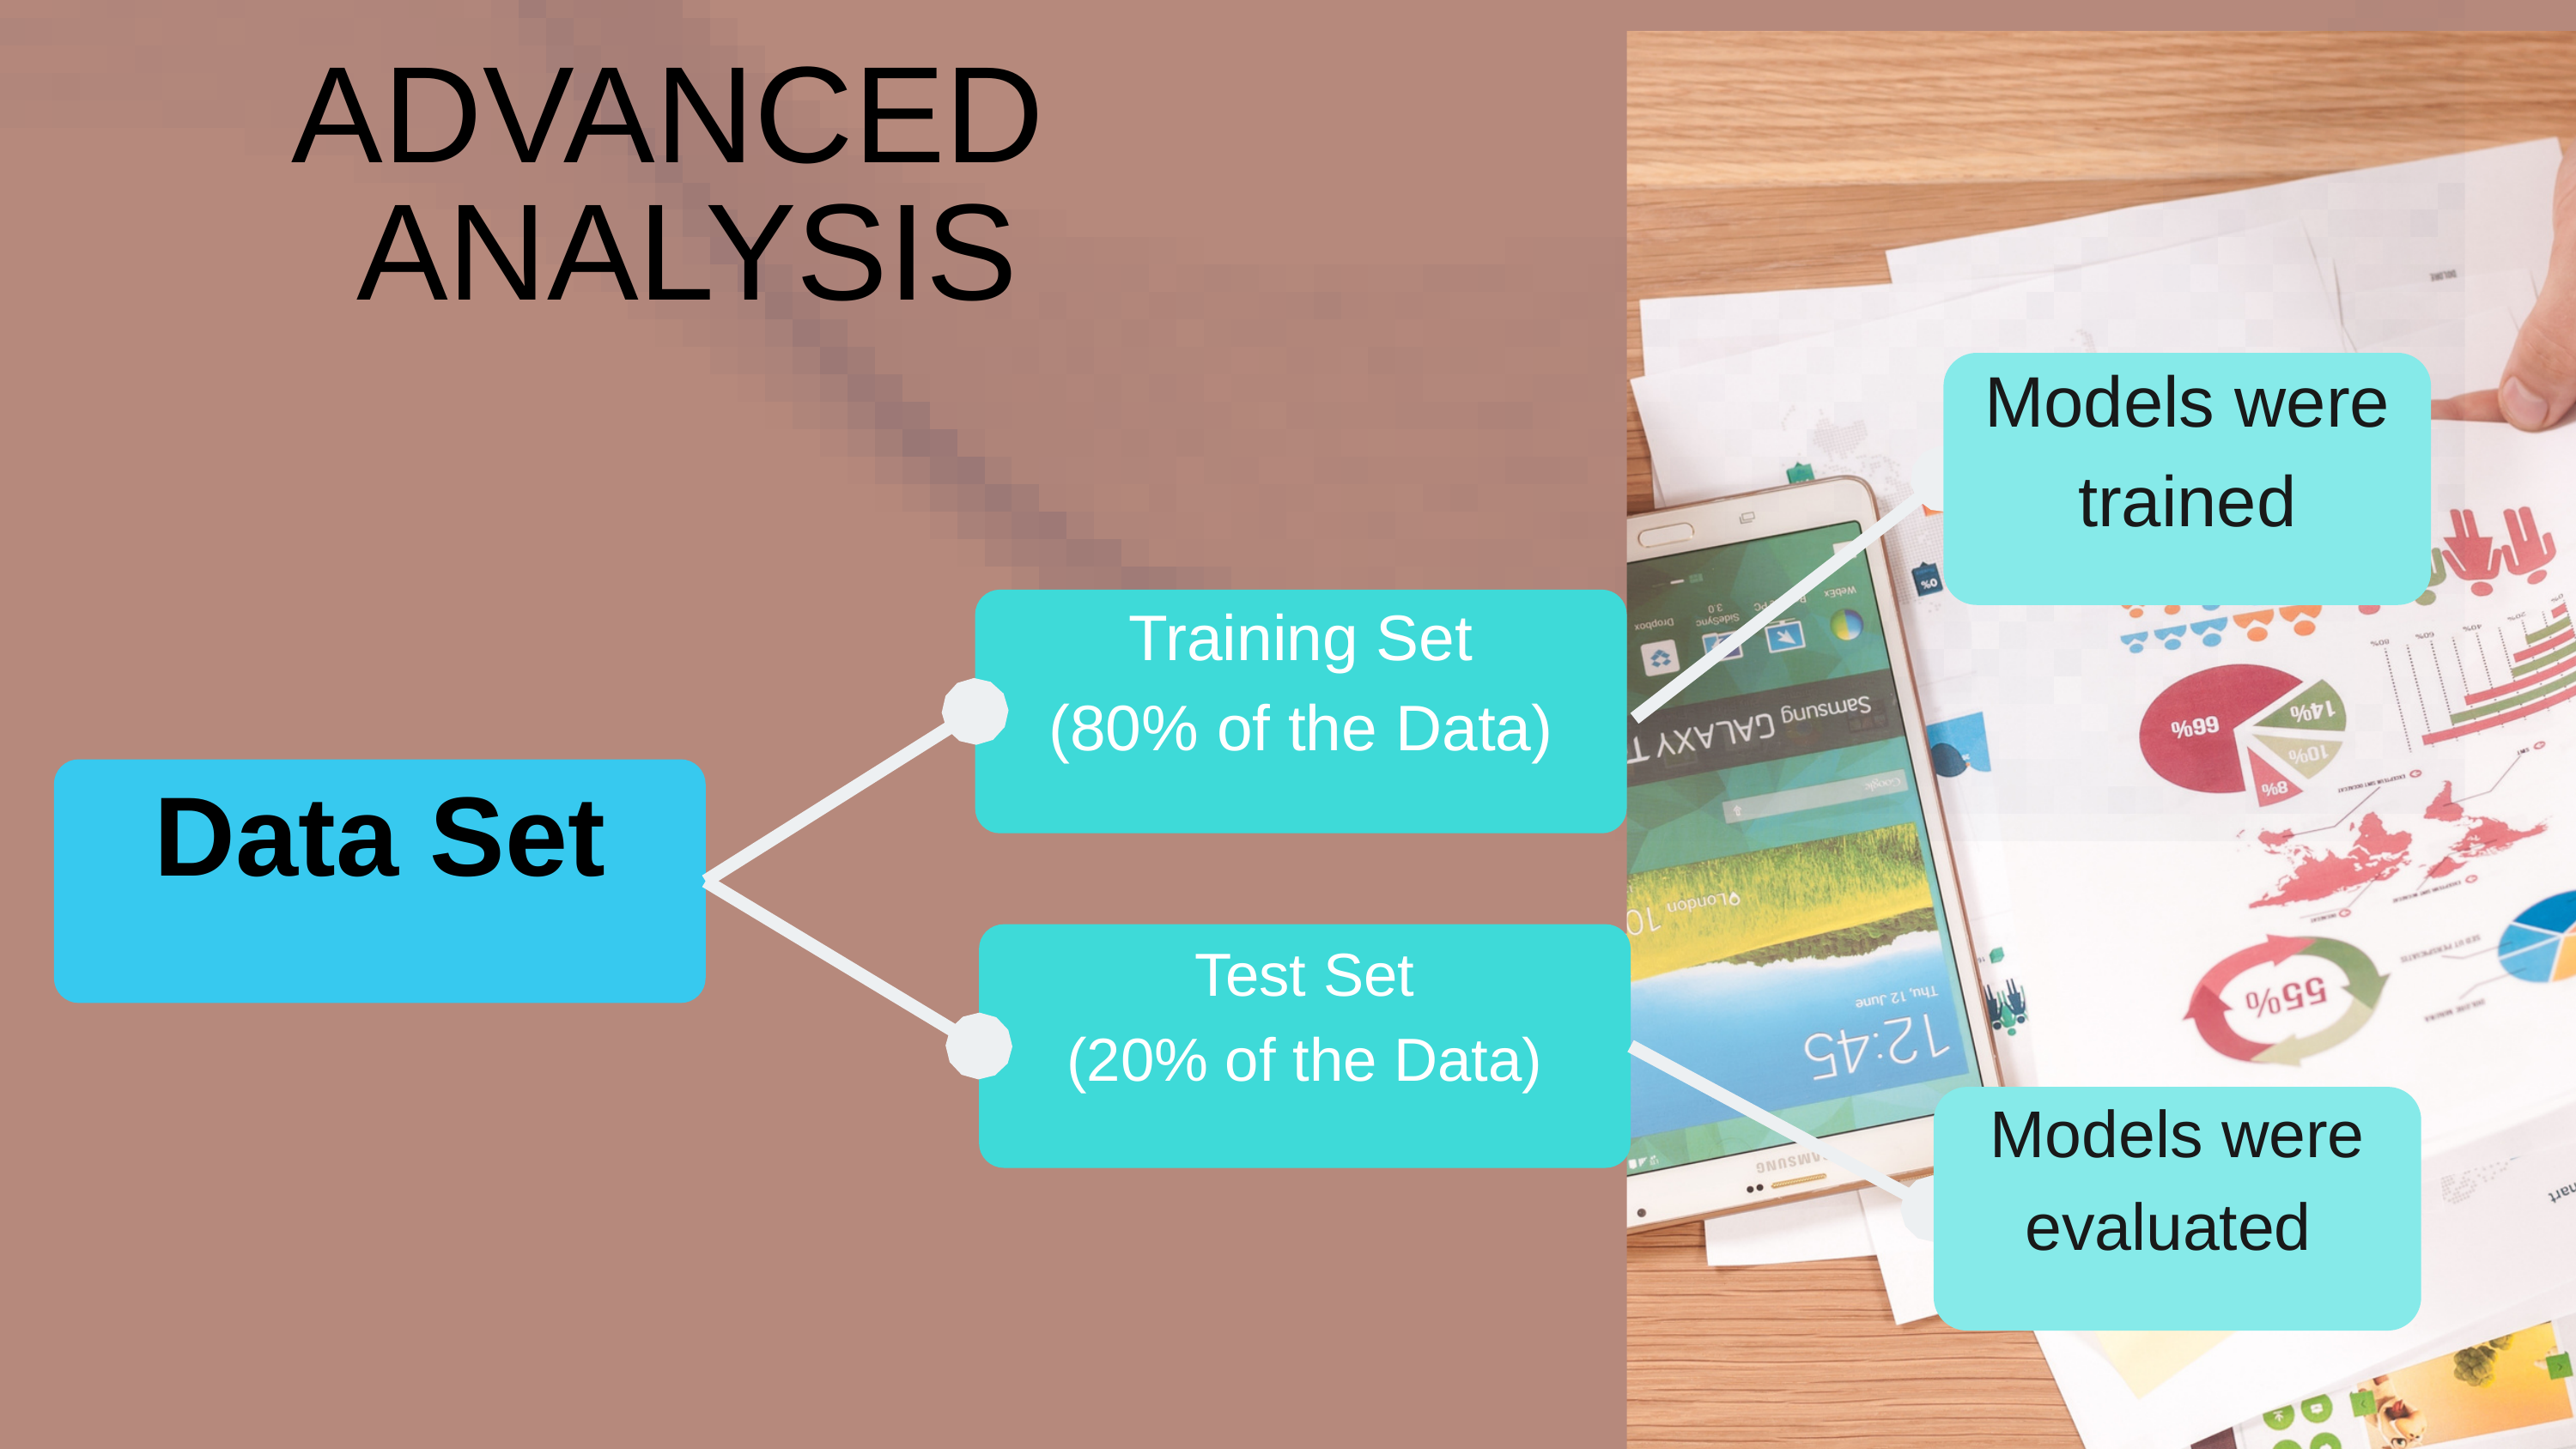

ADVANCED
ANALYSIS

Models were trained

Training Set
(80% of the Data)

Data Set

Test Set
(20% of the Data)

Models were evaluated